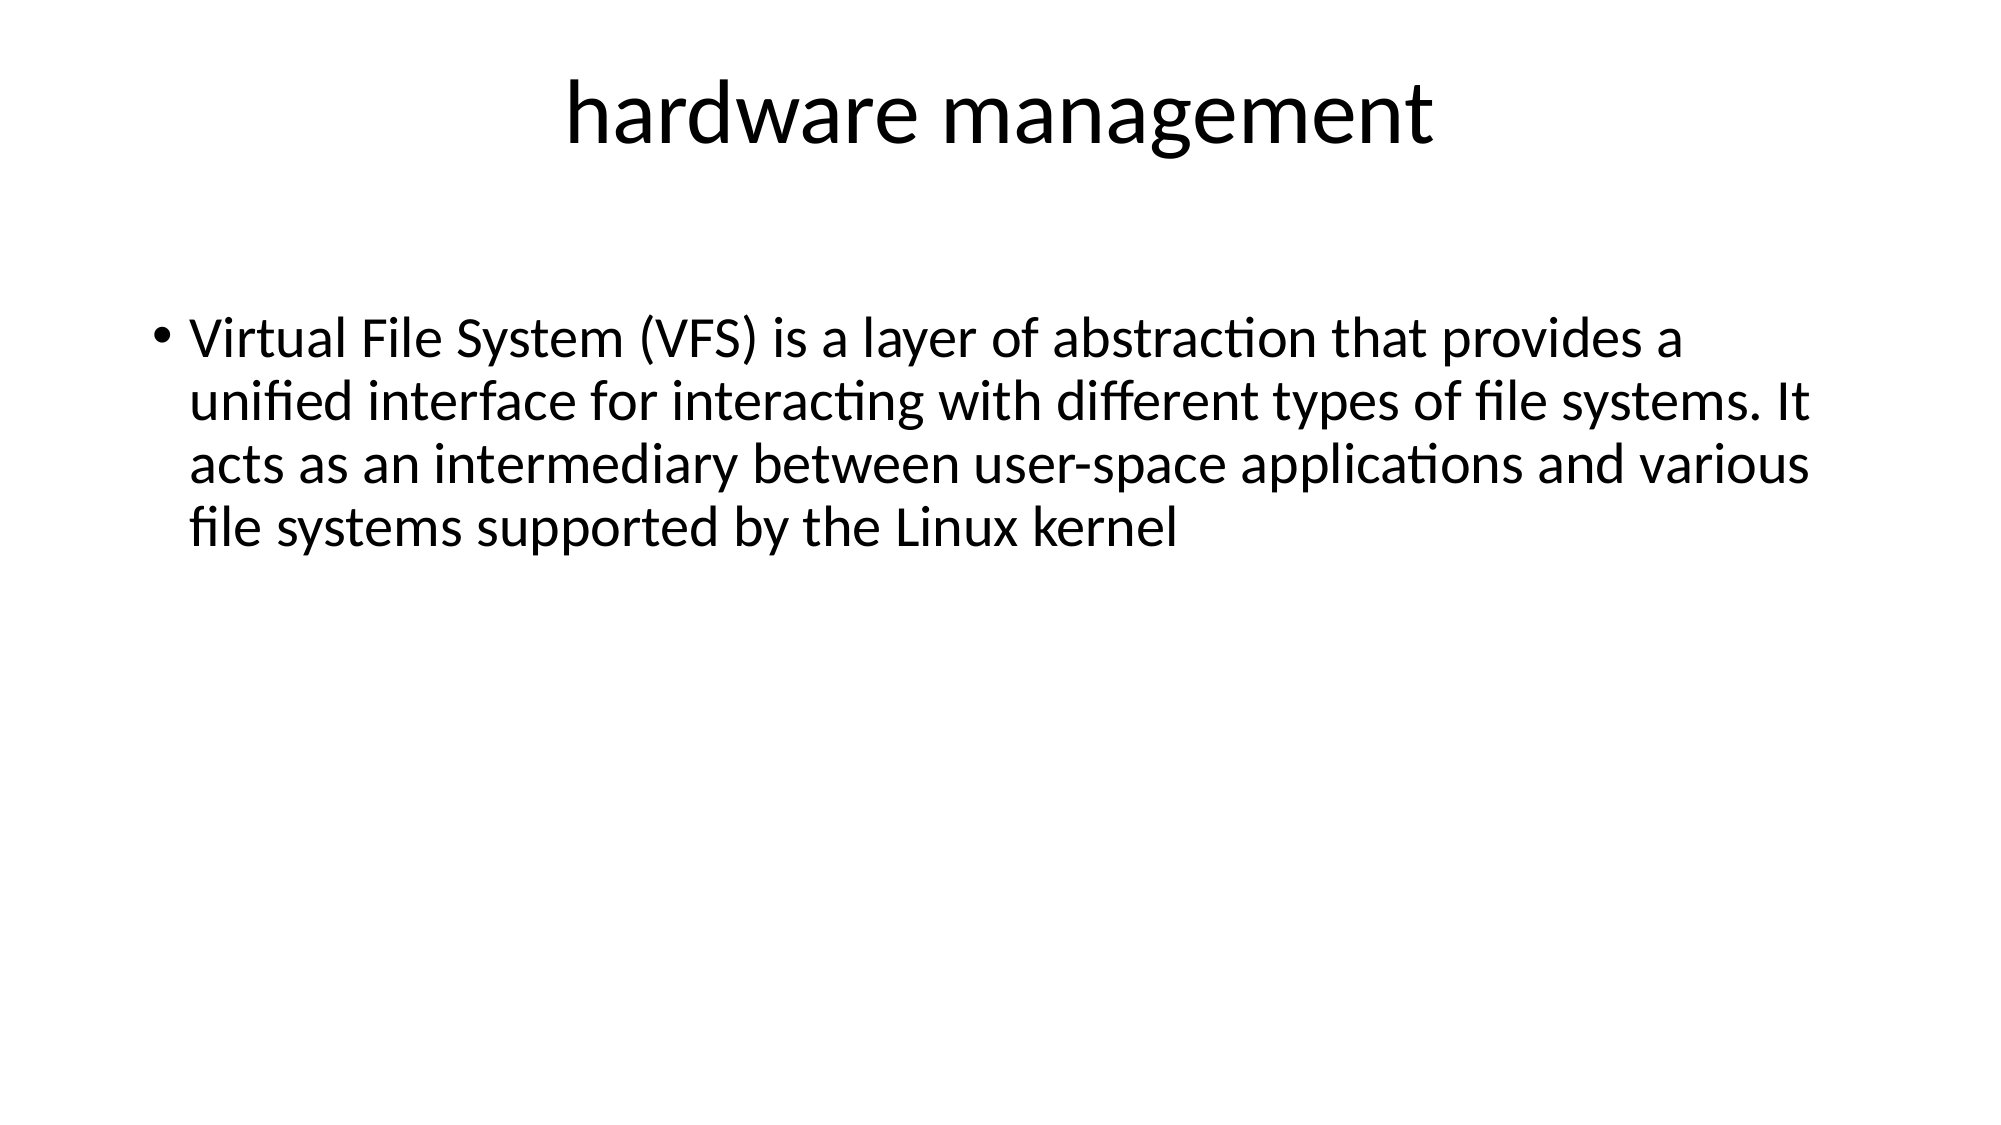

# hardware management
Virtual File System (VFS) is a layer of abstraction that provides a unified interface for interacting with different types of file systems. It acts as an intermediary between user-space applications and various file systems supported by the Linux kernel